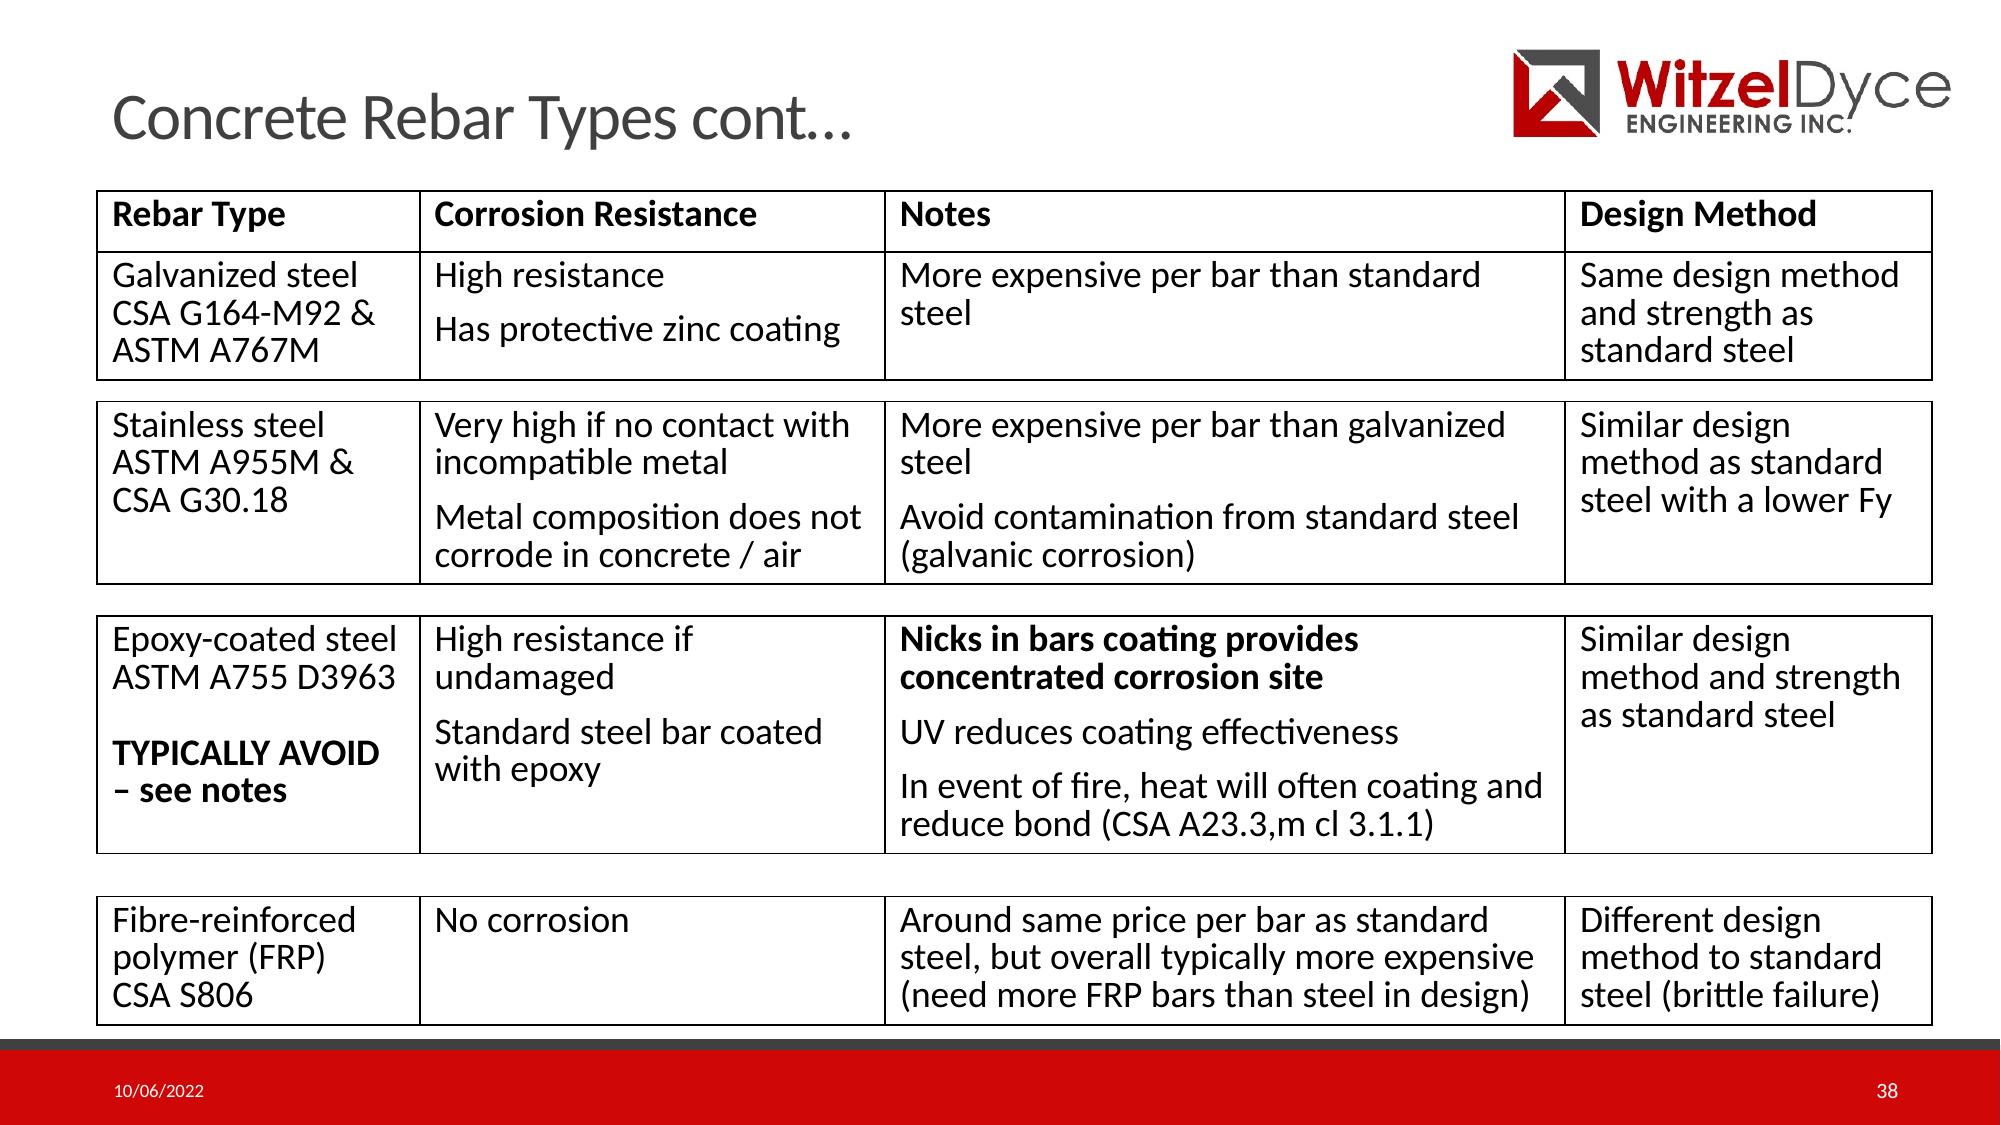

# Concrete Rebar Types cont…
| Rebar Type | Corrosion Resistance | Notes | Design Method |
| --- | --- | --- | --- |
| Galvanized steel CSA G164-M92 & ASTM A767M | High resistance Has protective zinc coating | More expensive per bar than standard steel | Same design method and strength as standard steel |
| Stainless steel ASTM A955M & CSA G30.18 | Very high if no contact with incompatible metal Metal composition does not corrode in concrete / air | More expensive per bar than galvanized steel Avoid contamination from standard steel (galvanic corrosion) | Similar design method as standard steel with a lower Fy |
| --- | --- | --- | --- |
| Epoxy-coated steel ASTM A755 D3963 TYPICALLY AVOID – see notes | High resistance if undamaged Standard steel bar coated with epoxy | Nicks in bars coating provides concentrated corrosion site UV reduces coating effectiveness In event of fire, heat will often coating and reduce bond (CSA A23.3,m cl 3.1.1) | Similar design method and strength as standard steel |
| --- | --- | --- | --- |
| Fibre-reinforced polymer (FRP) CSA S806 | No corrosion | Around same price per bar as standard steel, but overall typically more expensive (need more FRP bars than steel in design) | Different design method to standard steel (brittle failure) |
| --- | --- | --- | --- |